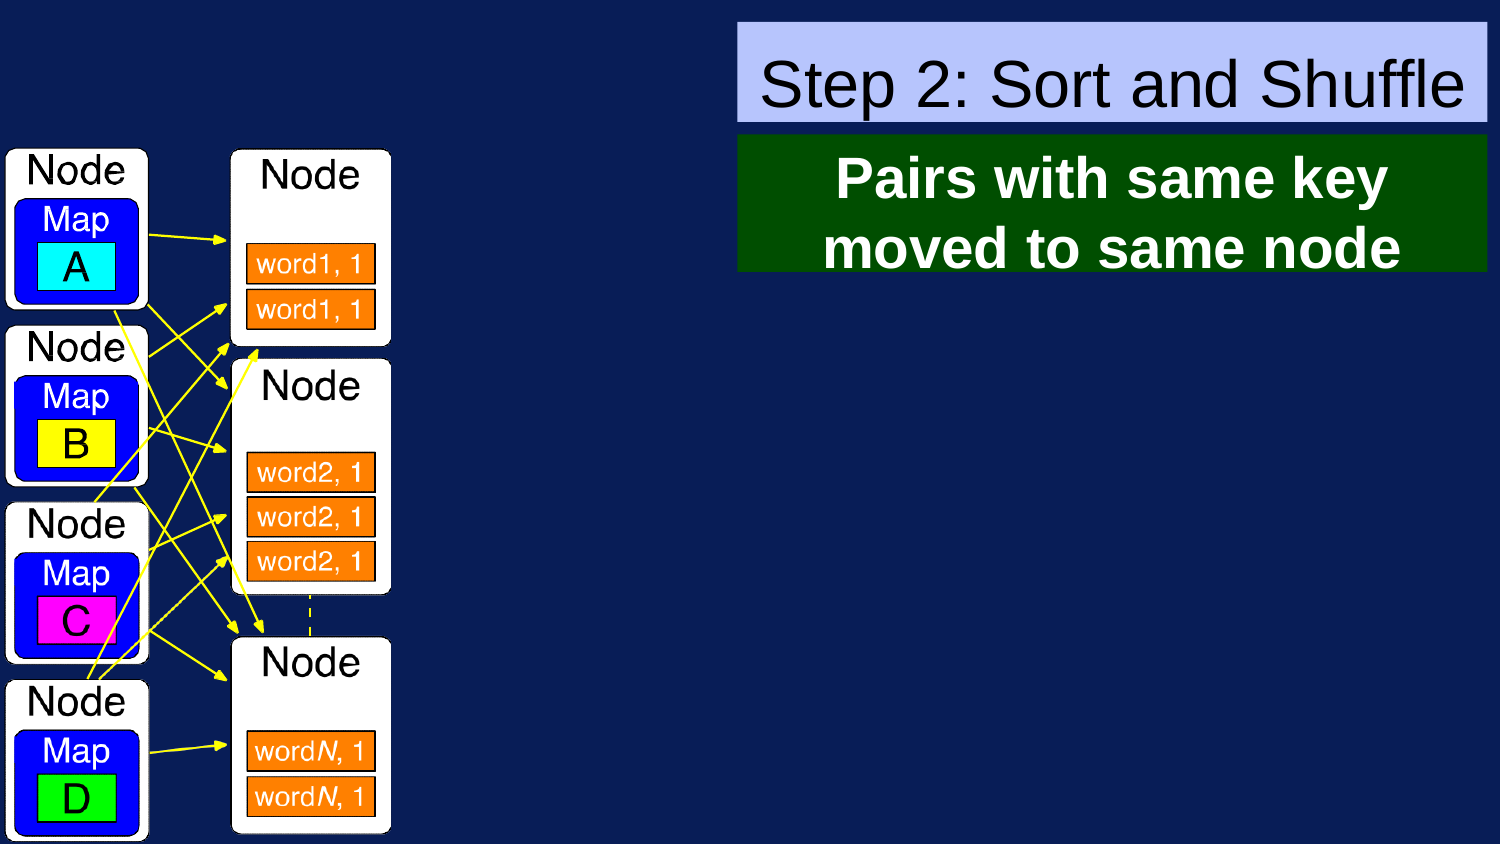

# Step 2: Sort and Shuffle

Pairs with same key moved to same node